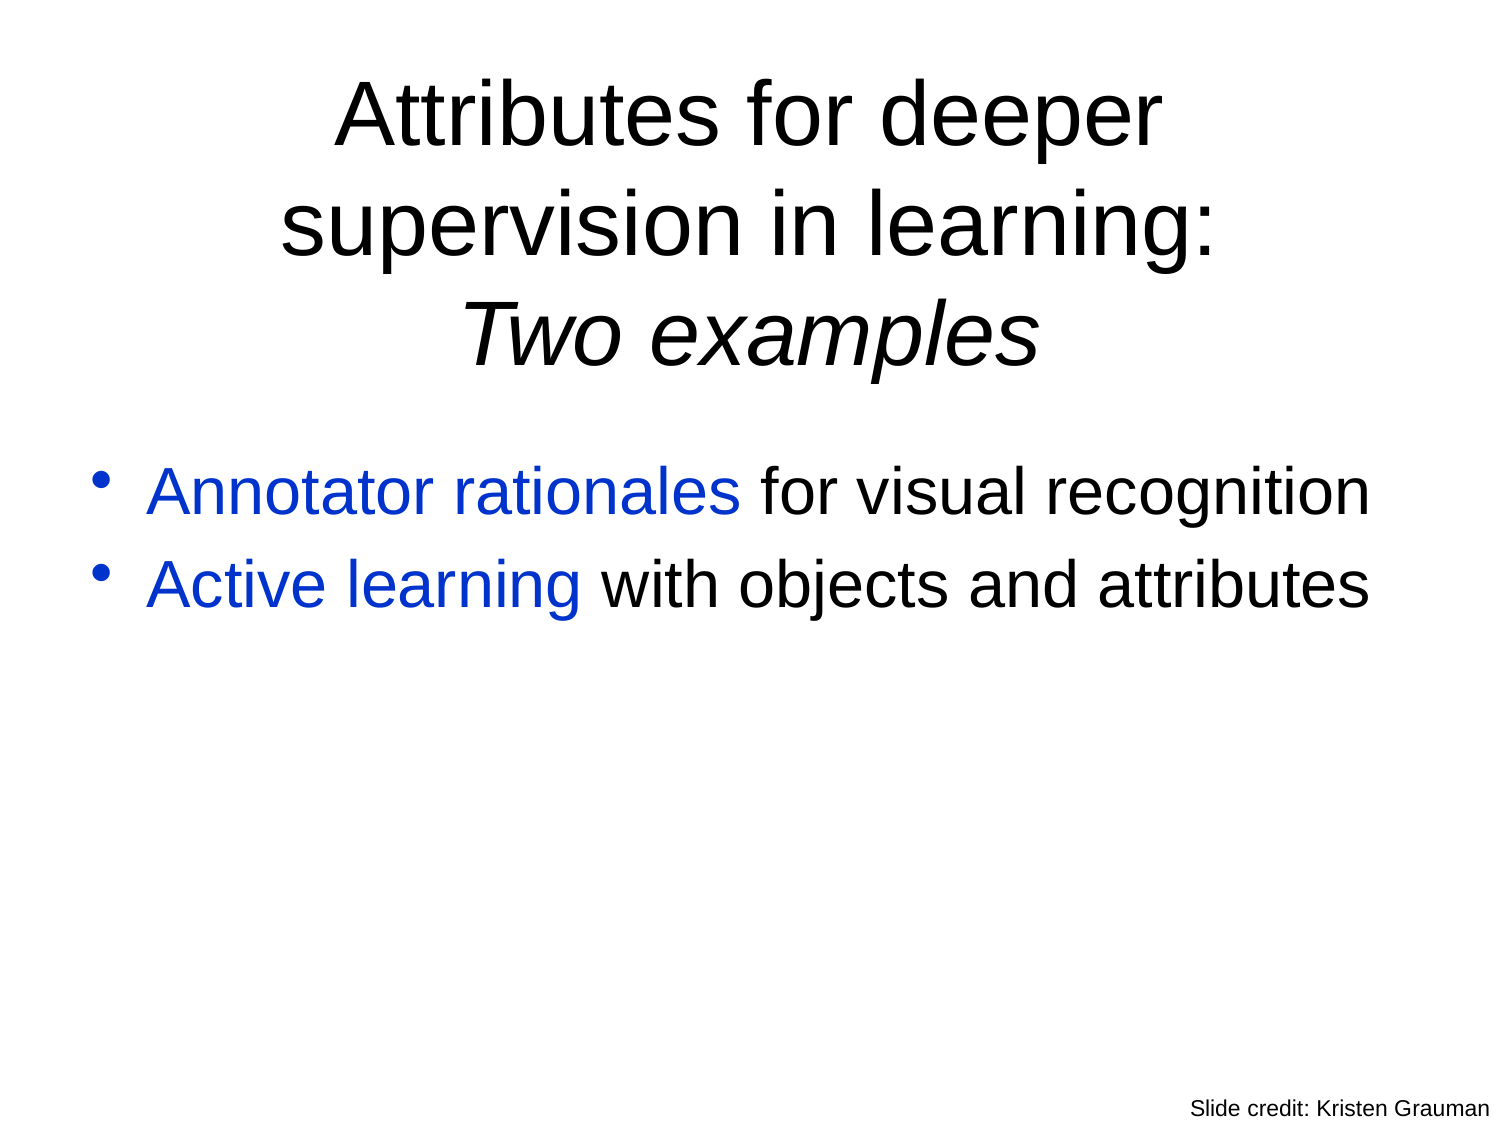

# Attributes for deeper supervision in learning: Two examples
Annotator rationales for visual recognition
Active learning with objects and attributes
Slide credit: Kristen Grauman